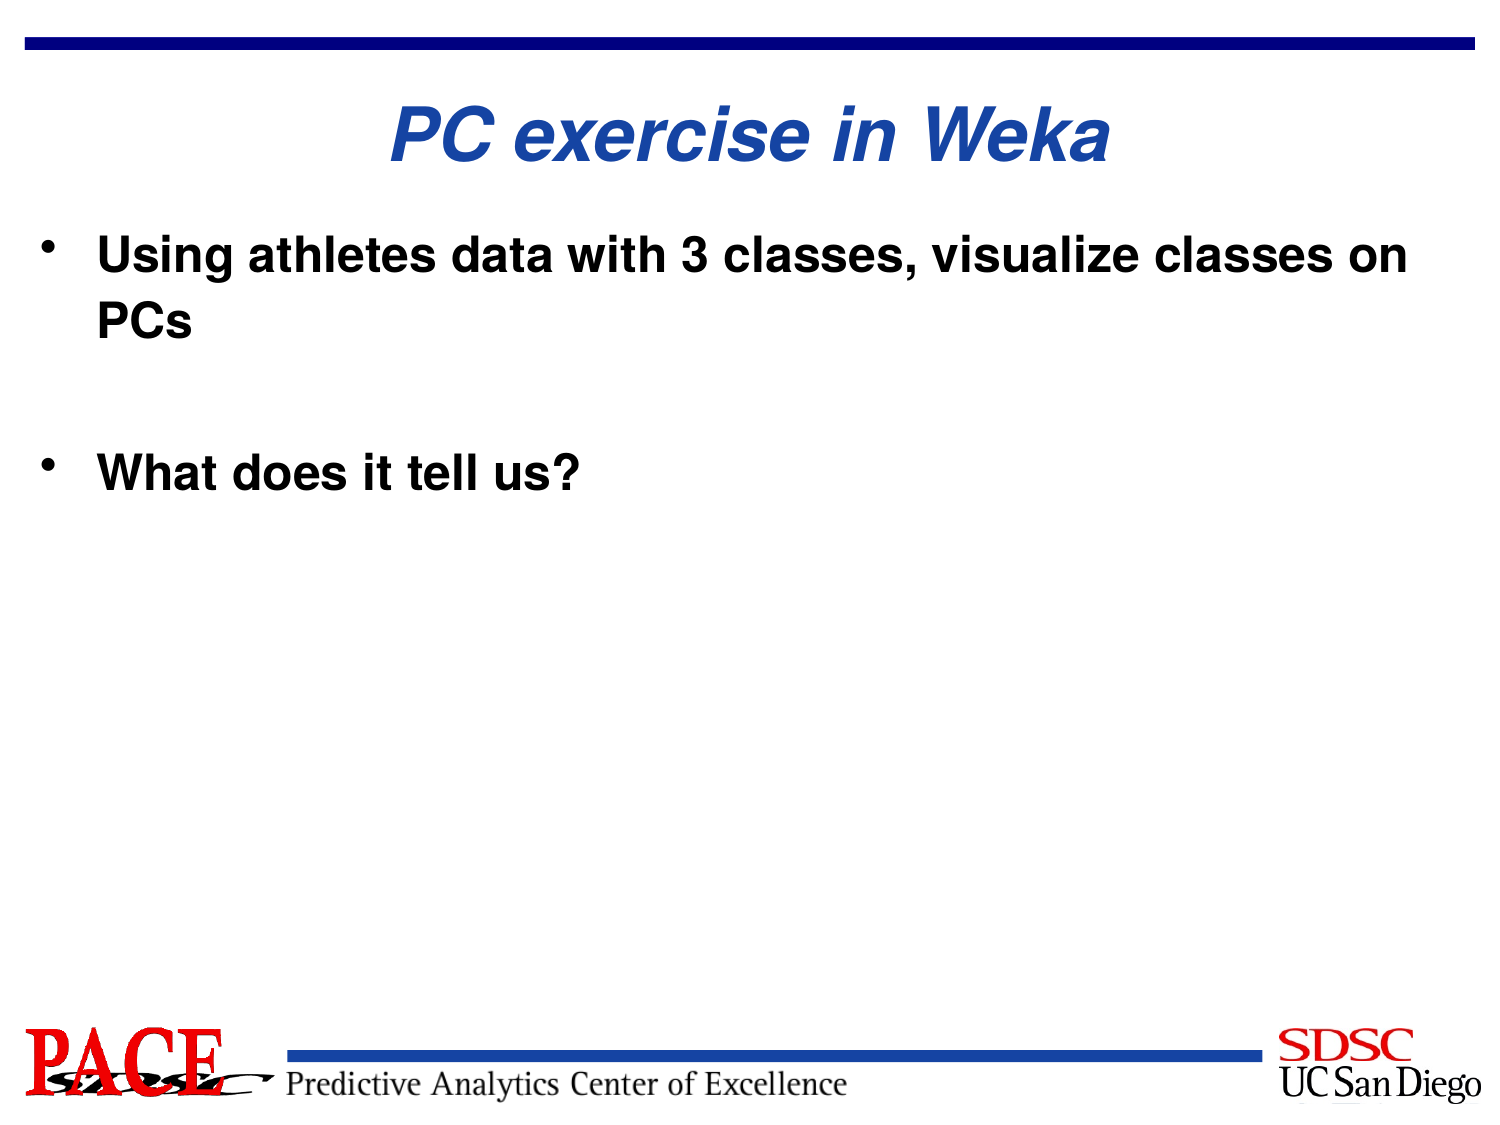

# PC exercise in Weka
Using athletes data with 3 classes, visualize classes on PCs

What does it tell us?